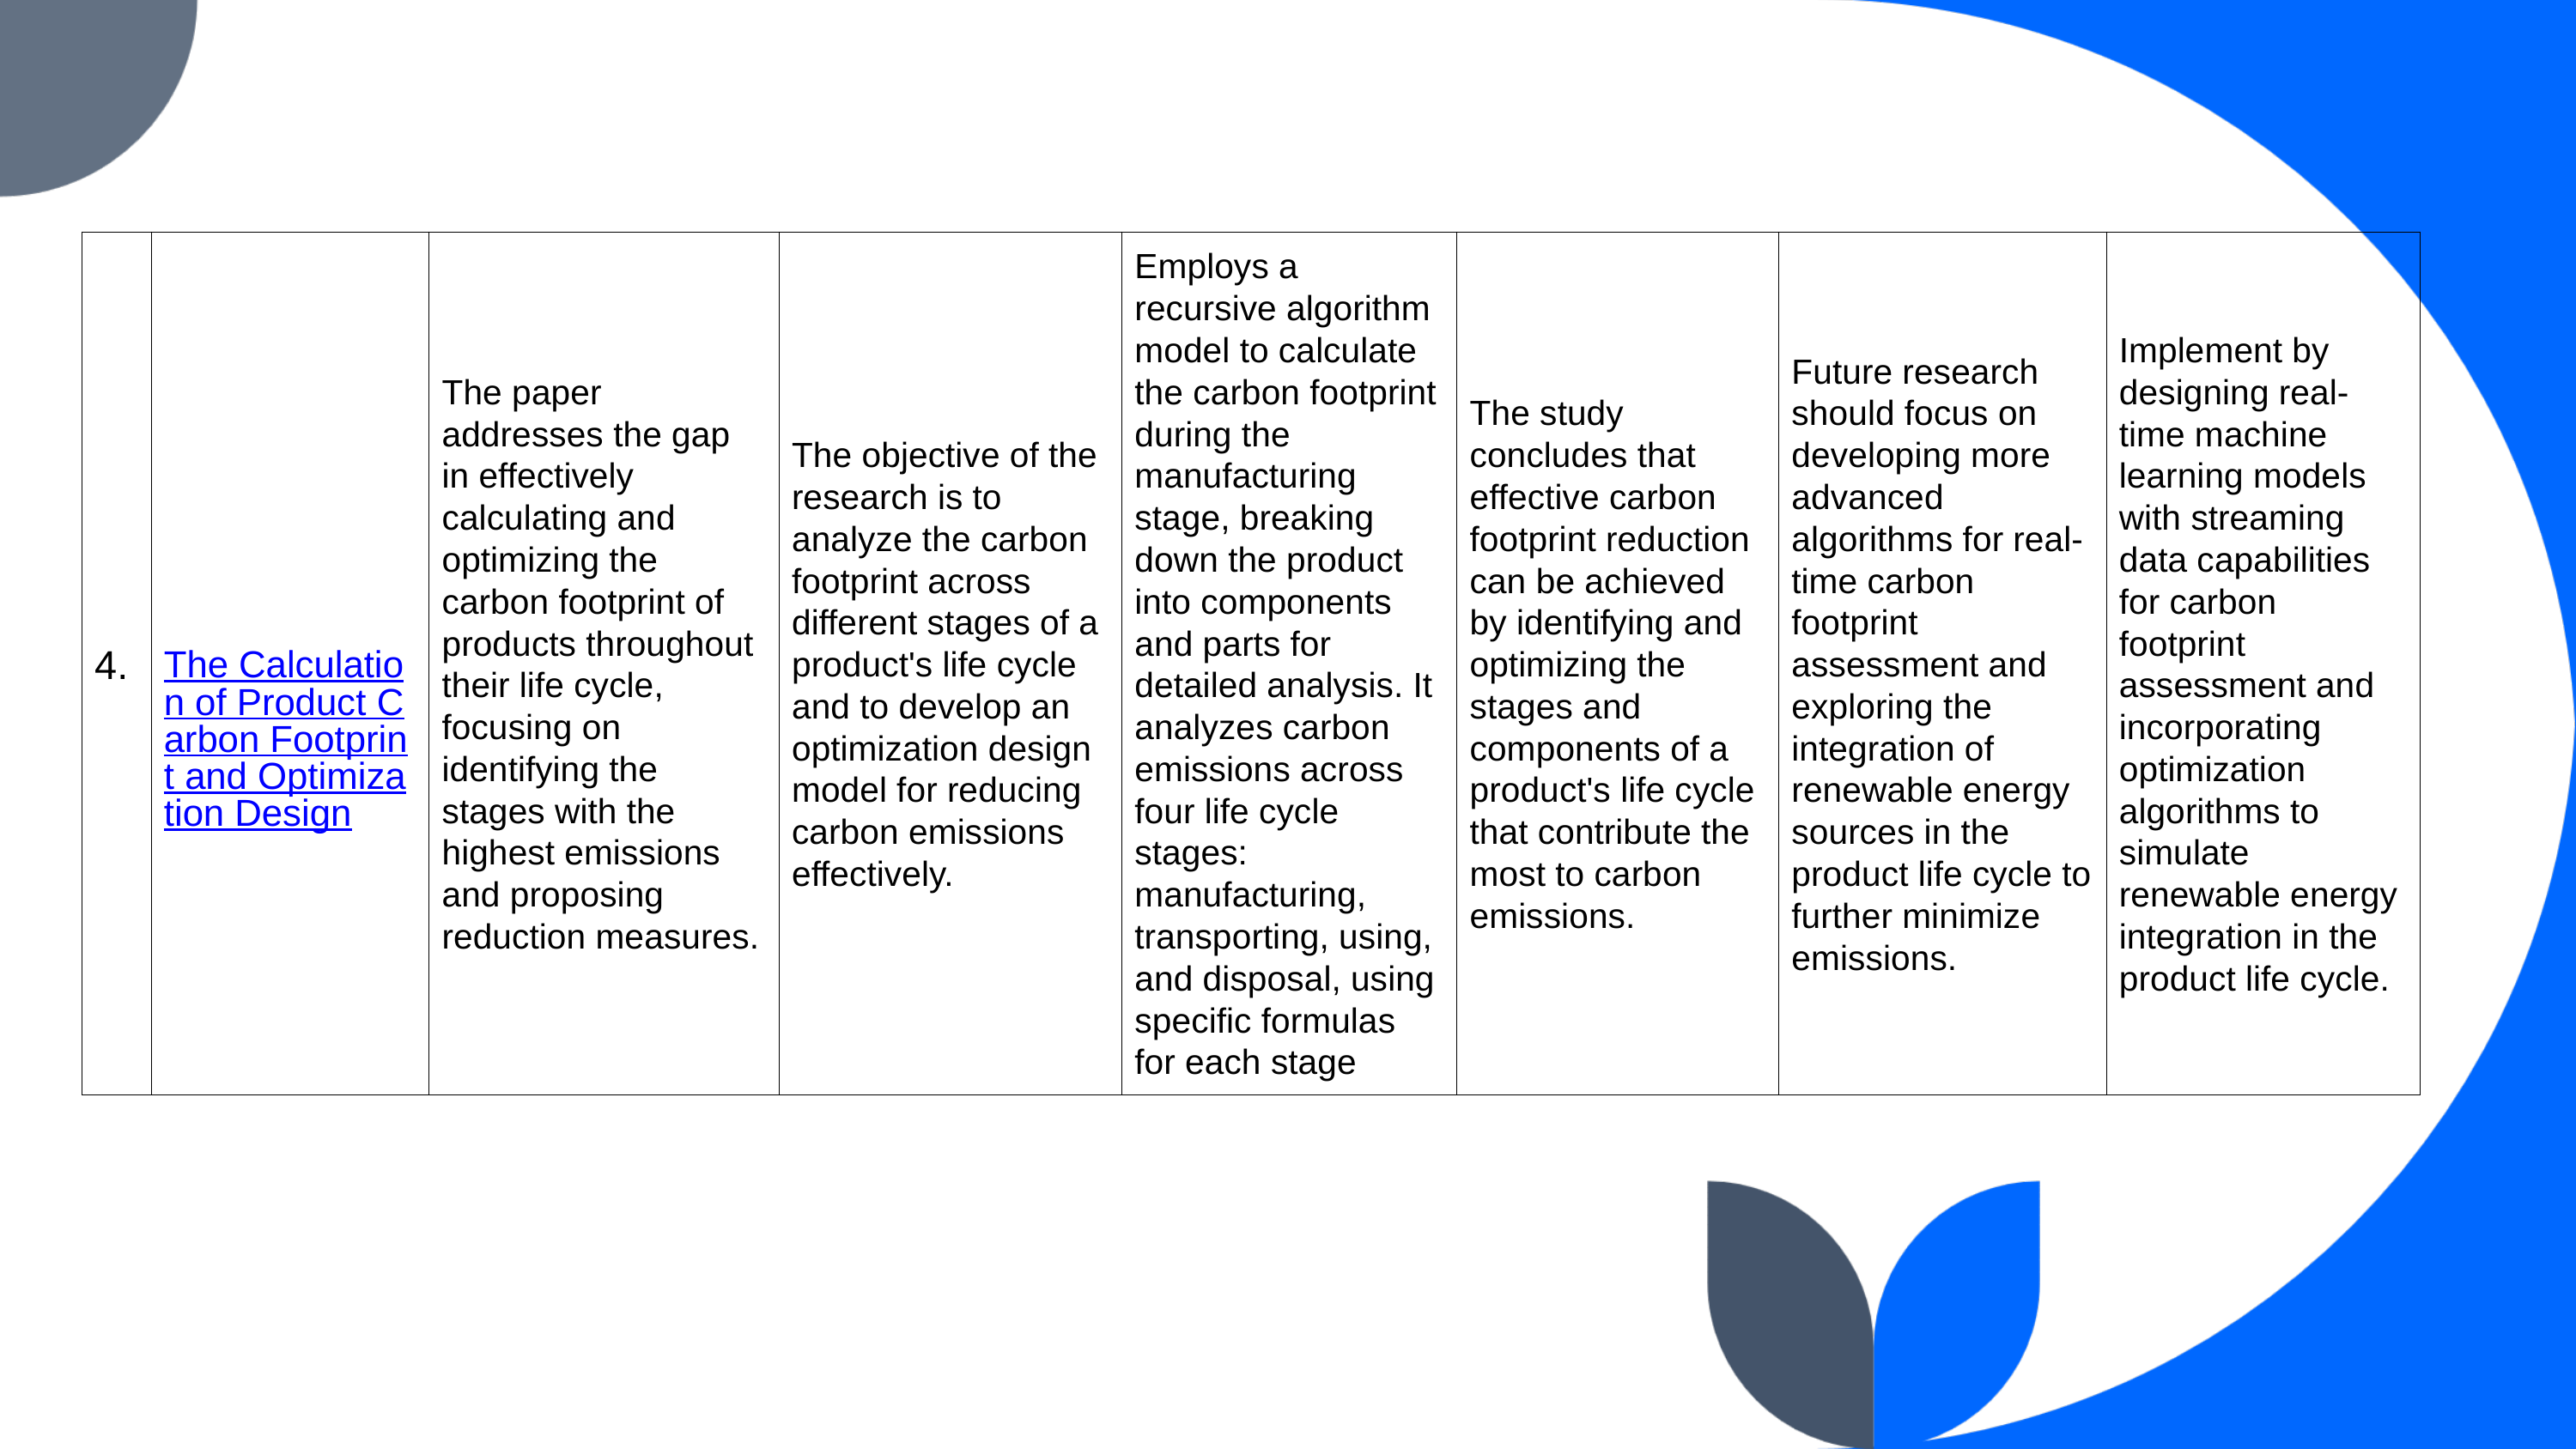

| 4. | The Calculation of Product Carbon Footprint and Optimization Design | The paper addresses the gap in effectively calculating and optimizing the carbon footprint of products throughout their life cycle, focusing on identifying the stages with the highest emissions and proposing reduction measures. | The objective of the research is to analyze the carbon footprint across different stages of a product's life cycle and to develop an optimization design model for reducing carbon emissions effectively. | Employs a recursive algorithm model to calculate the carbon footprint during the manufacturing stage, breaking down the product into components and parts for detailed analysis. It analyzes carbon emissions across four life cycle stages: manufacturing, transporting, using, and disposal, using specific formulas for each stage | The study concludes that effective carbon footprint reduction can be achieved by identifying and optimizing the stages and components of a product's life cycle that contribute the most to carbon emissions. | Future research should focus on developing more advanced algorithms for real-time carbon footprint assessment and exploring the integration of renewable energy sources in the product life cycle to further minimize emissions. | Implement by designing real-time machine learning models with streaming data capabilities for carbon footprint assessment and incorporating optimization algorithms to simulate renewable energy integration in the product life cycle. |
| --- | --- | --- | --- | --- | --- | --- | --- |